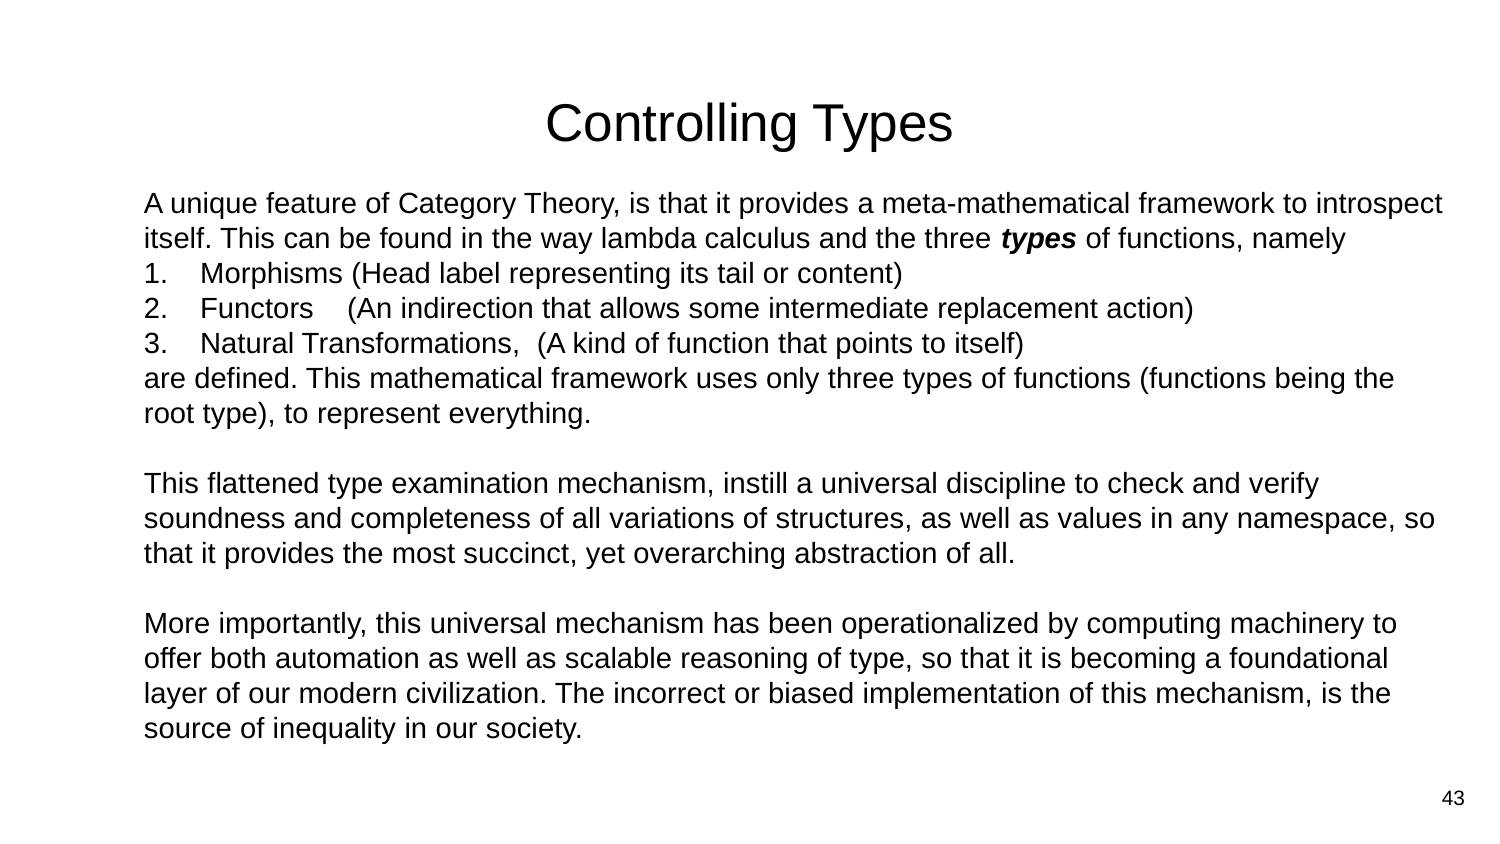

# Controlling Types
A unique feature of Category Theory, is that it provides a meta-mathematical framework to introspect itself. This can be found in the way lambda calculus and the three types of functions, namely
Morphisms (Head label representing its tail or content)
Functors    (An indirection that allows some intermediate replacement action)
Natural Transformations,  (A kind of function that points to itself)
are defined. This mathematical framework uses only three types of functions (functions being the root type), to represent everything.

This flattened type examination mechanism, instill a universal discipline to check and verify soundness and completeness of all variations of structures, as well as values in any namespace, so that it provides the most succinct, yet overarching abstraction of all.

More importantly, this universal mechanism has been operationalized by computing machinery to offer both automation as well as scalable reasoning of type, so that it is becoming a foundational layer of our modern civilization. The incorrect or biased implementation of this mechanism, is the source of inequality in our society.
43